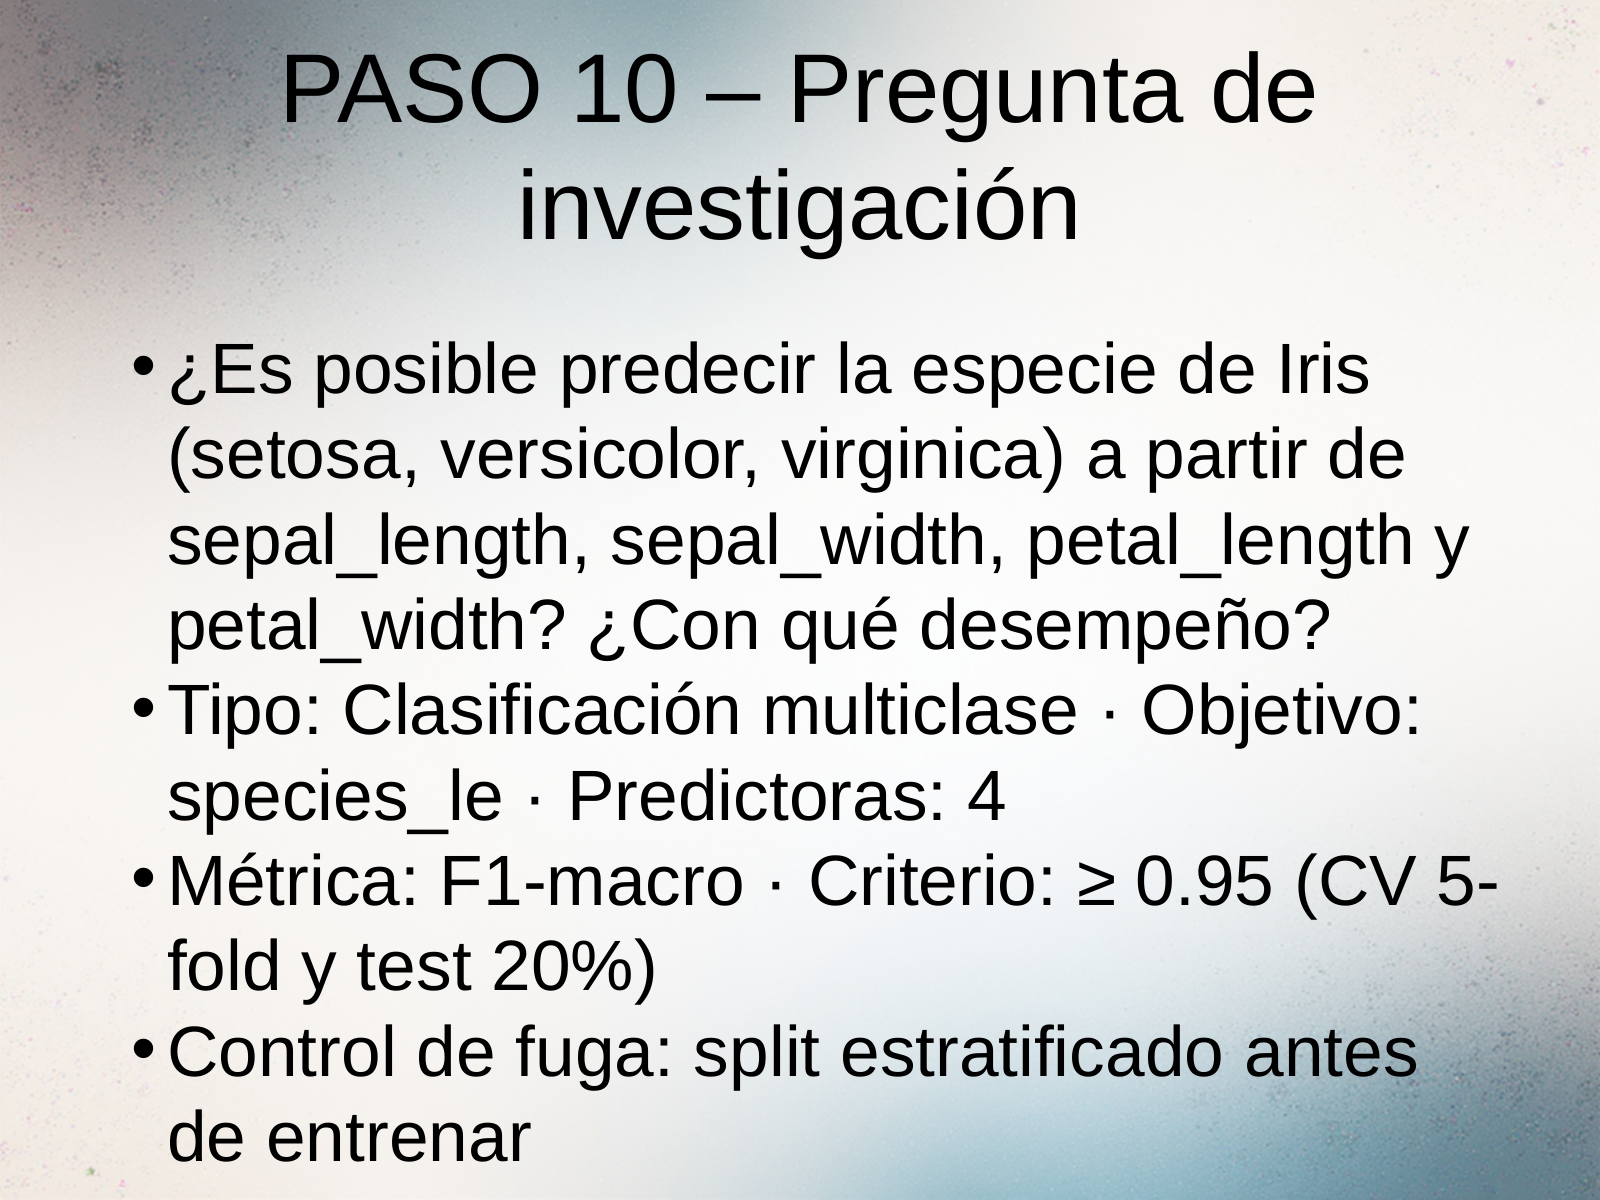

PASO 10 – Pregunta de investigación

¿Es posible predecir la especie de Iris (setosa, versicolor, virginica) a partir de sepal_length, sepal_width, petal_length y petal_width? ¿Con qué desempeño?
Tipo: Clasificación multiclase · Objetivo: species_le · Predictoras: 4
Métrica: F1-macro · Criterio: ≥ 0.95 (CV 5-fold y test 20%)
Control de fuga: split estratificado antes de entrenar